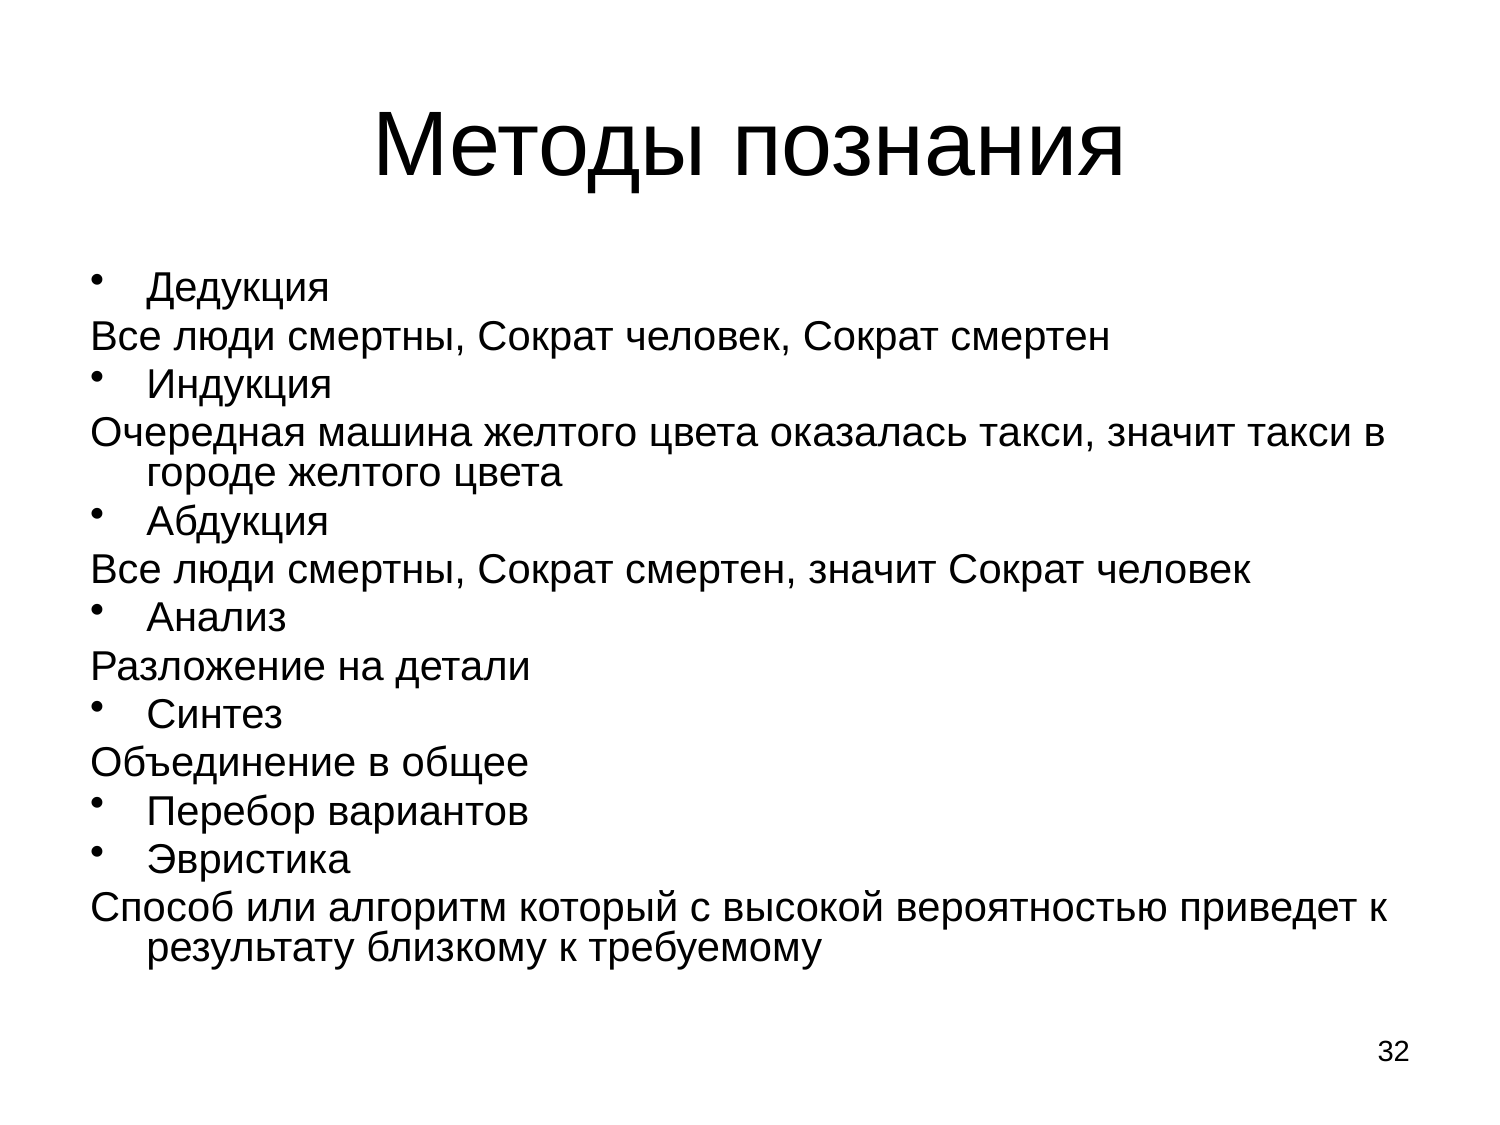

# Методы познания
Дедукция
Все люди смертны, Сократ человек, Сократ смертен
Индукция
Очередная машина желтого цвета оказалась такси, значит такси в городе желтого цвета
Абдукция
Все люди смертны, Сократ смертен, значит Сократ человек
Анализ
Разложение на детали
Синтез
Объединение в общее
Перебор вариантов
Эвристика
Способ или алгоритм который с высокой вероятностью приведет к результату близкому к требуемому
32